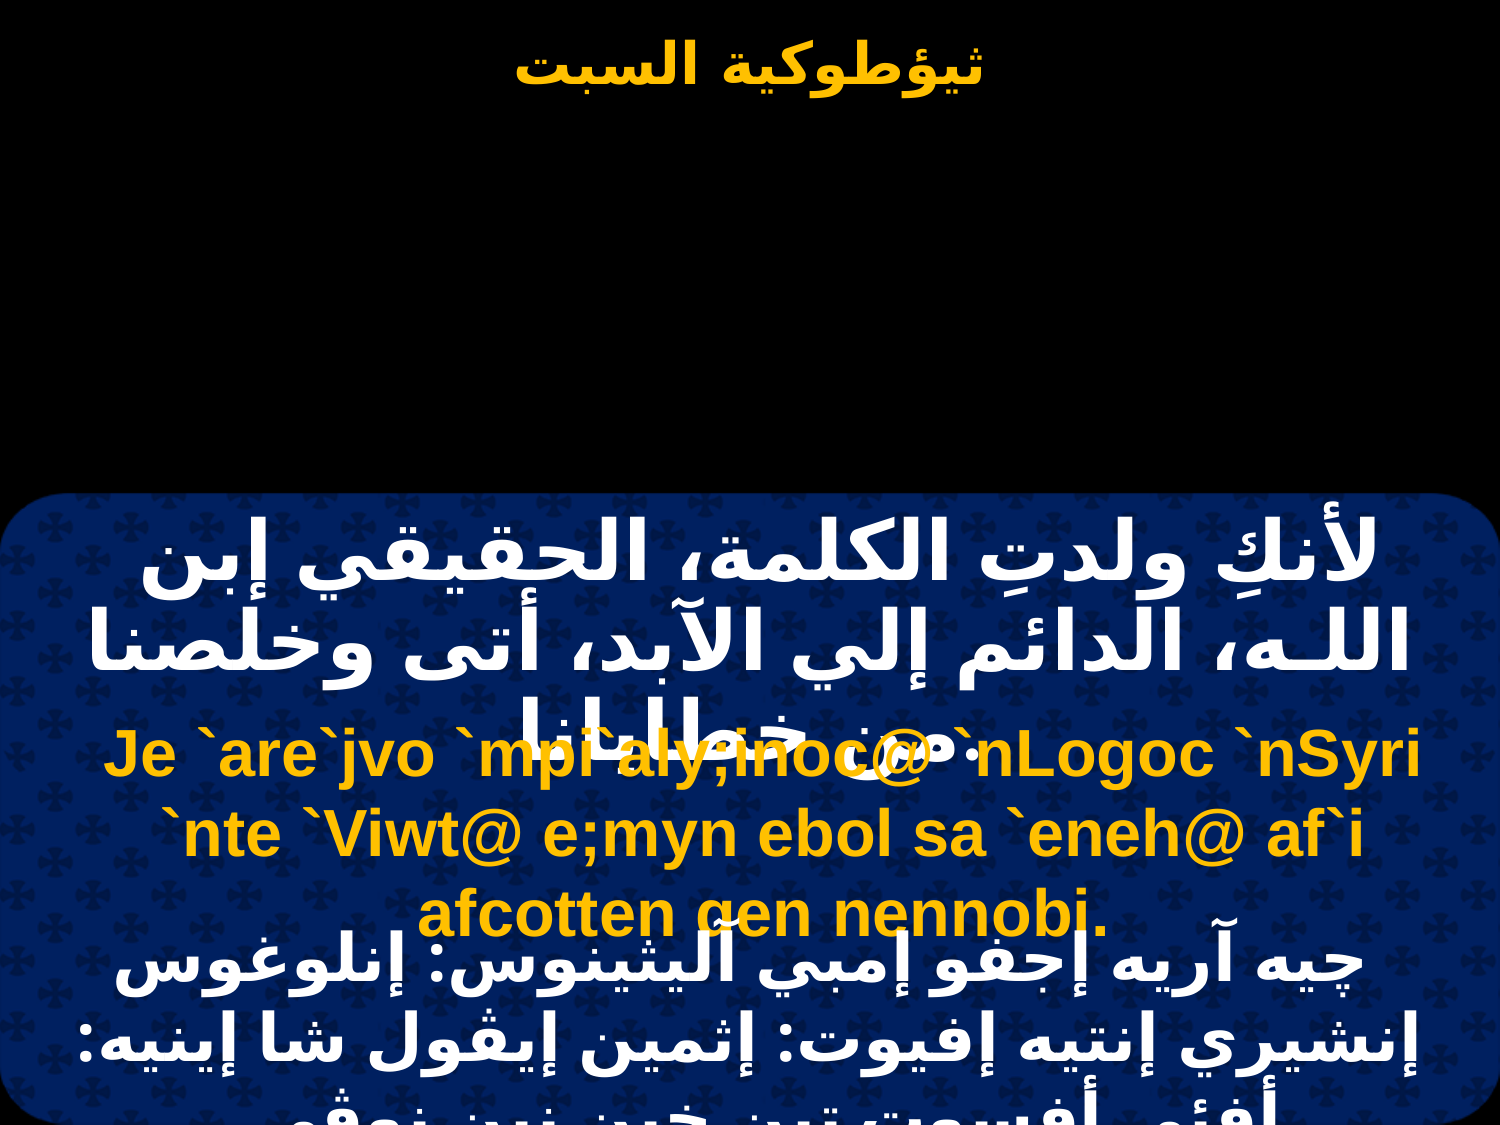

لأنكِ ولدتِ الكلمة، الحقيقي إبن اللـه، الدائم إلي الآبد، أتى وخلصنا من خطايانا.

Je `are`jvo `mpi`aly;inoc@ `nLogoc `nSyri `nte `Viwt@ e;myn ebol sa `eneh@ af`i afcotten qen nennobi.

 چيه آريه إجفو إمبي آليثينوس: إنلوغوس إنشيري إنتيه إفيوت: إثمين إيڤول شا إينيه: أفئي أفسوت تين خين نين نوڤي.